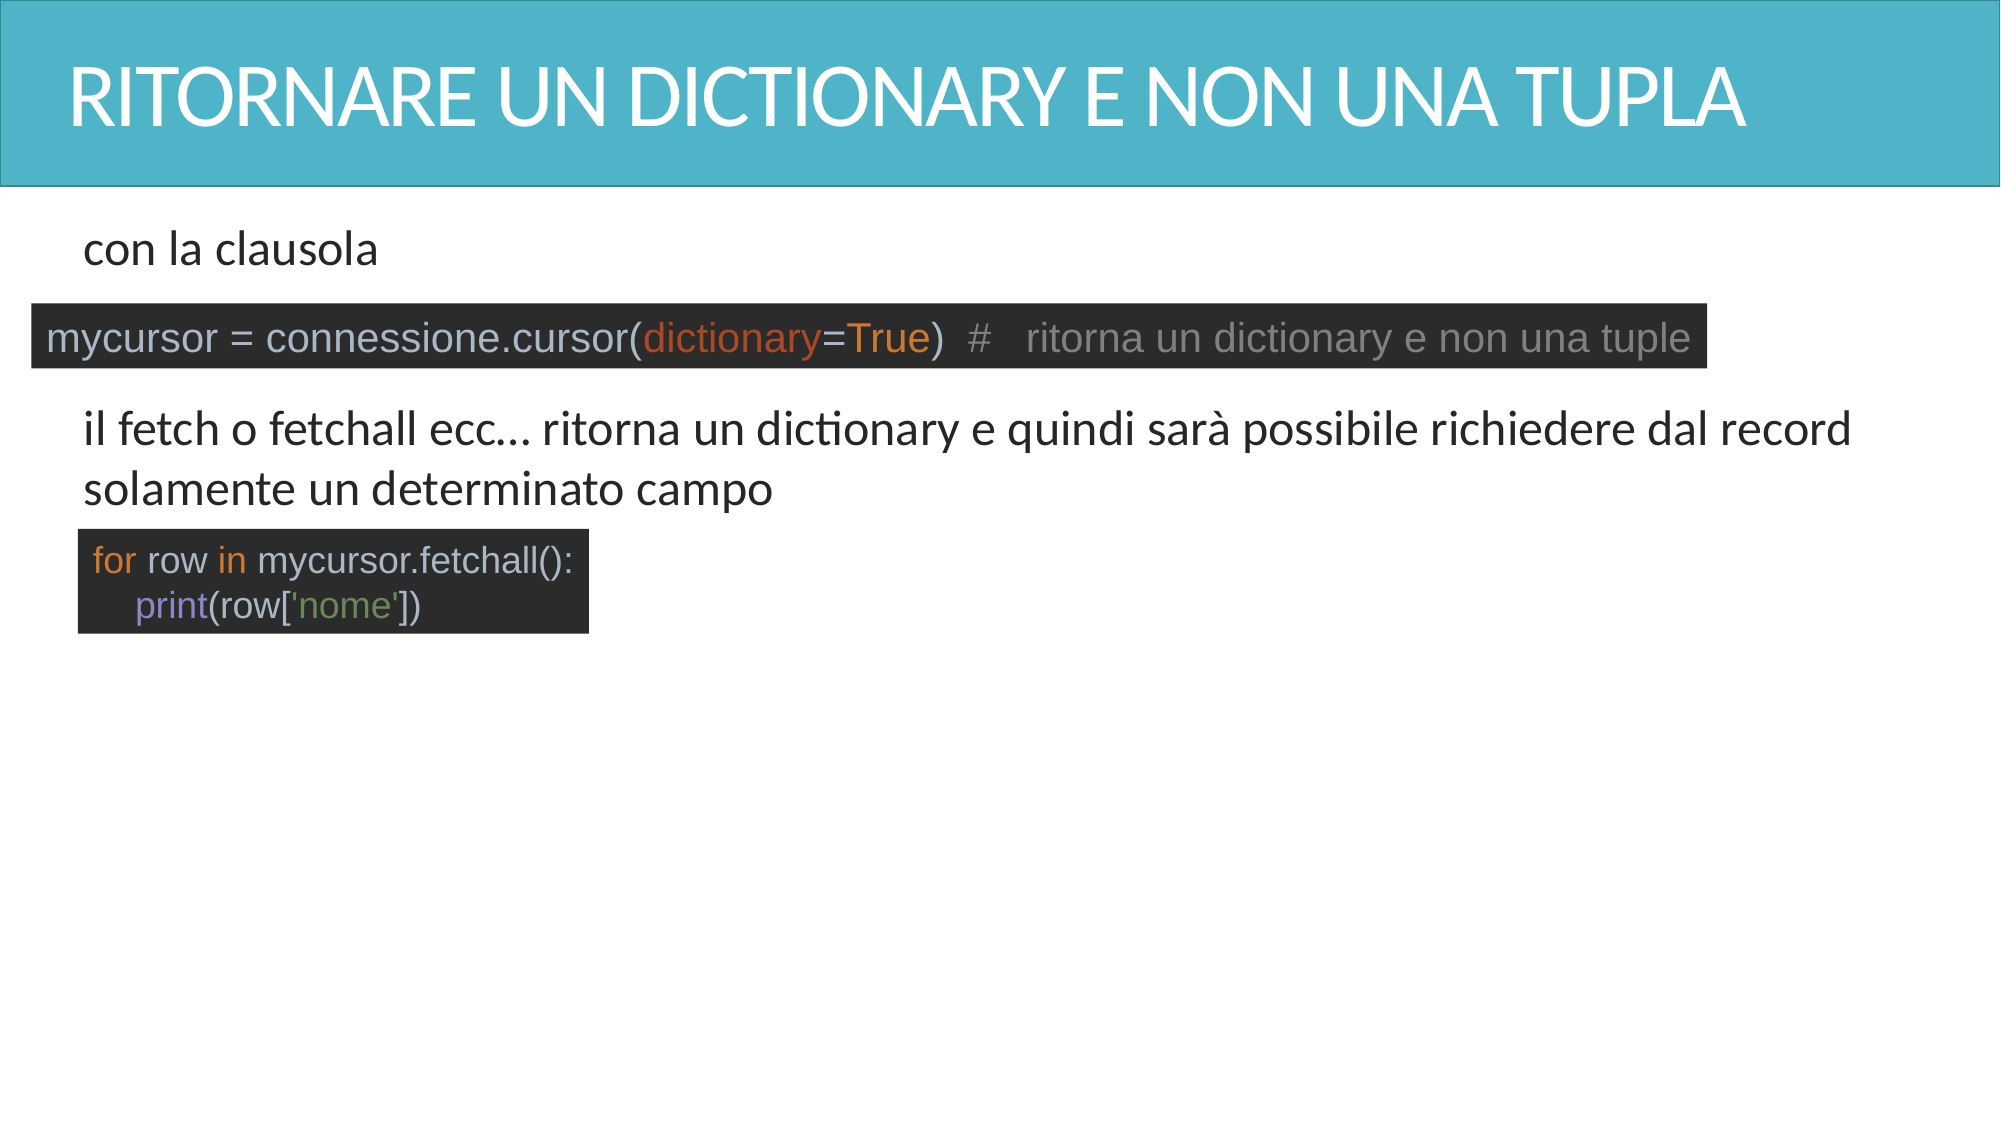

# RITORNARE UN DICTIONARY E NON UNA TUPLA
con la clausola

il fetch o fetchall ecc… ritorna un dictionary e quindi sarà possibile richiedere dal record solamente un determinato campo

mycursor = connessione.cursor(dictionary=True)  #   ritorna un dictionary e non una tuple
for row in mycursor.fetchall():
    print(row['nome'])